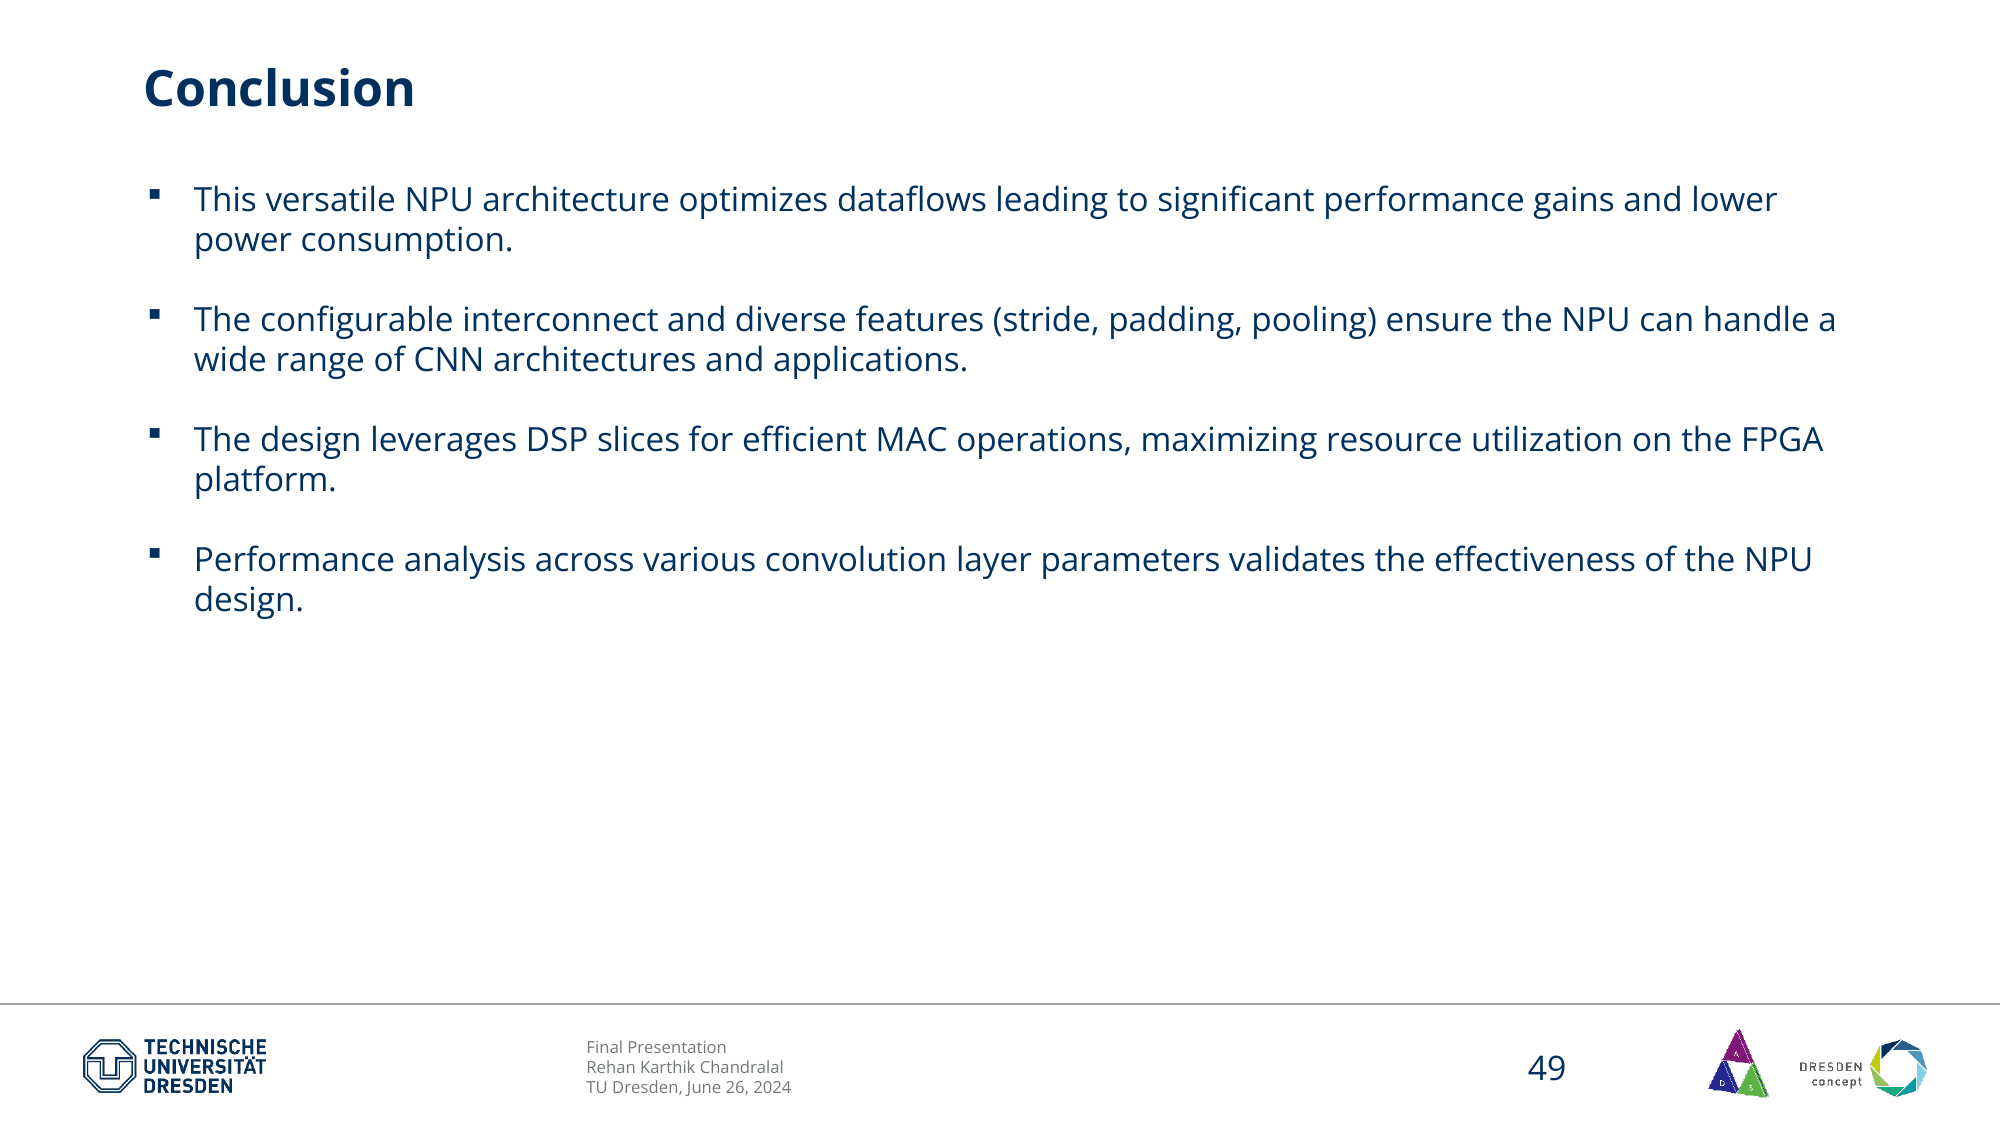

# Conclusion
This versatile NPU architecture optimizes dataflows leading to significant performance gains and lower power consumption.

The configurable interconnect and diverse features (stride, padding, pooling) ensure the NPU can handle a wide range of CNN architectures and applications.

The design leverages DSP slices for efficient MAC operations, maximizing resource utilization on the FPGA platform.

Performance analysis across various convolution layer parameters validates the effectiveness of the NPU design.